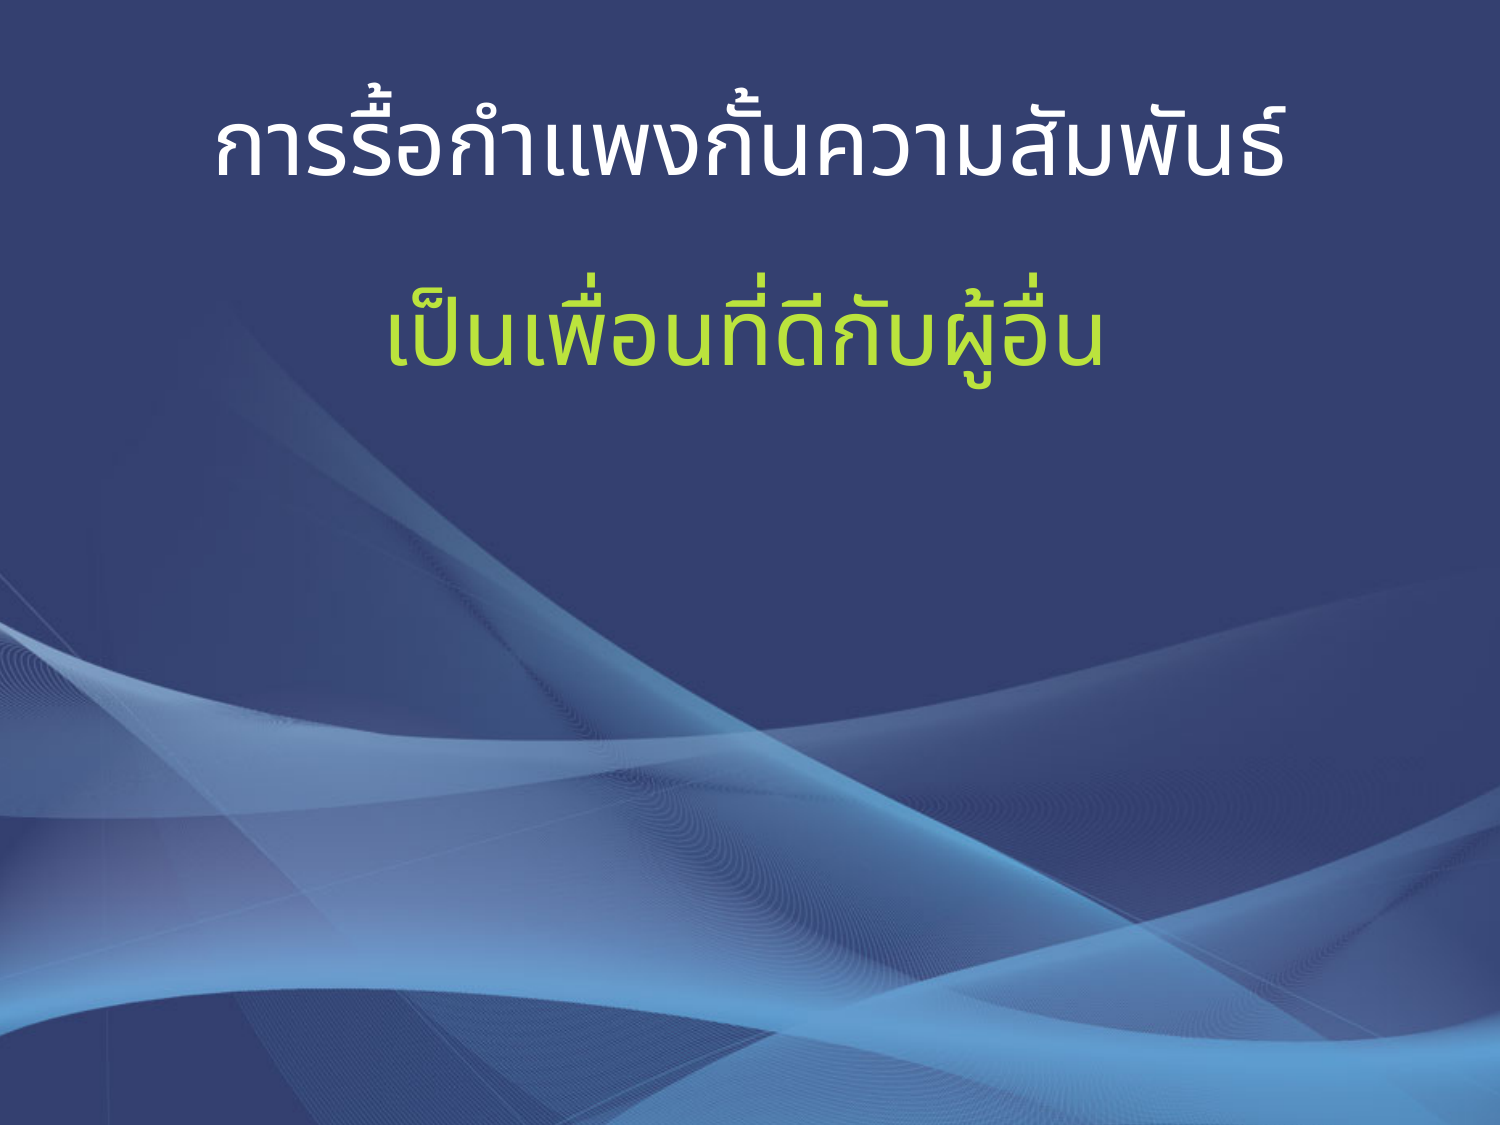

# การรื้อกำแพงกั้นความสัมพันธ์
เป็นเพื่อนที่ดีกับผู้อื่น